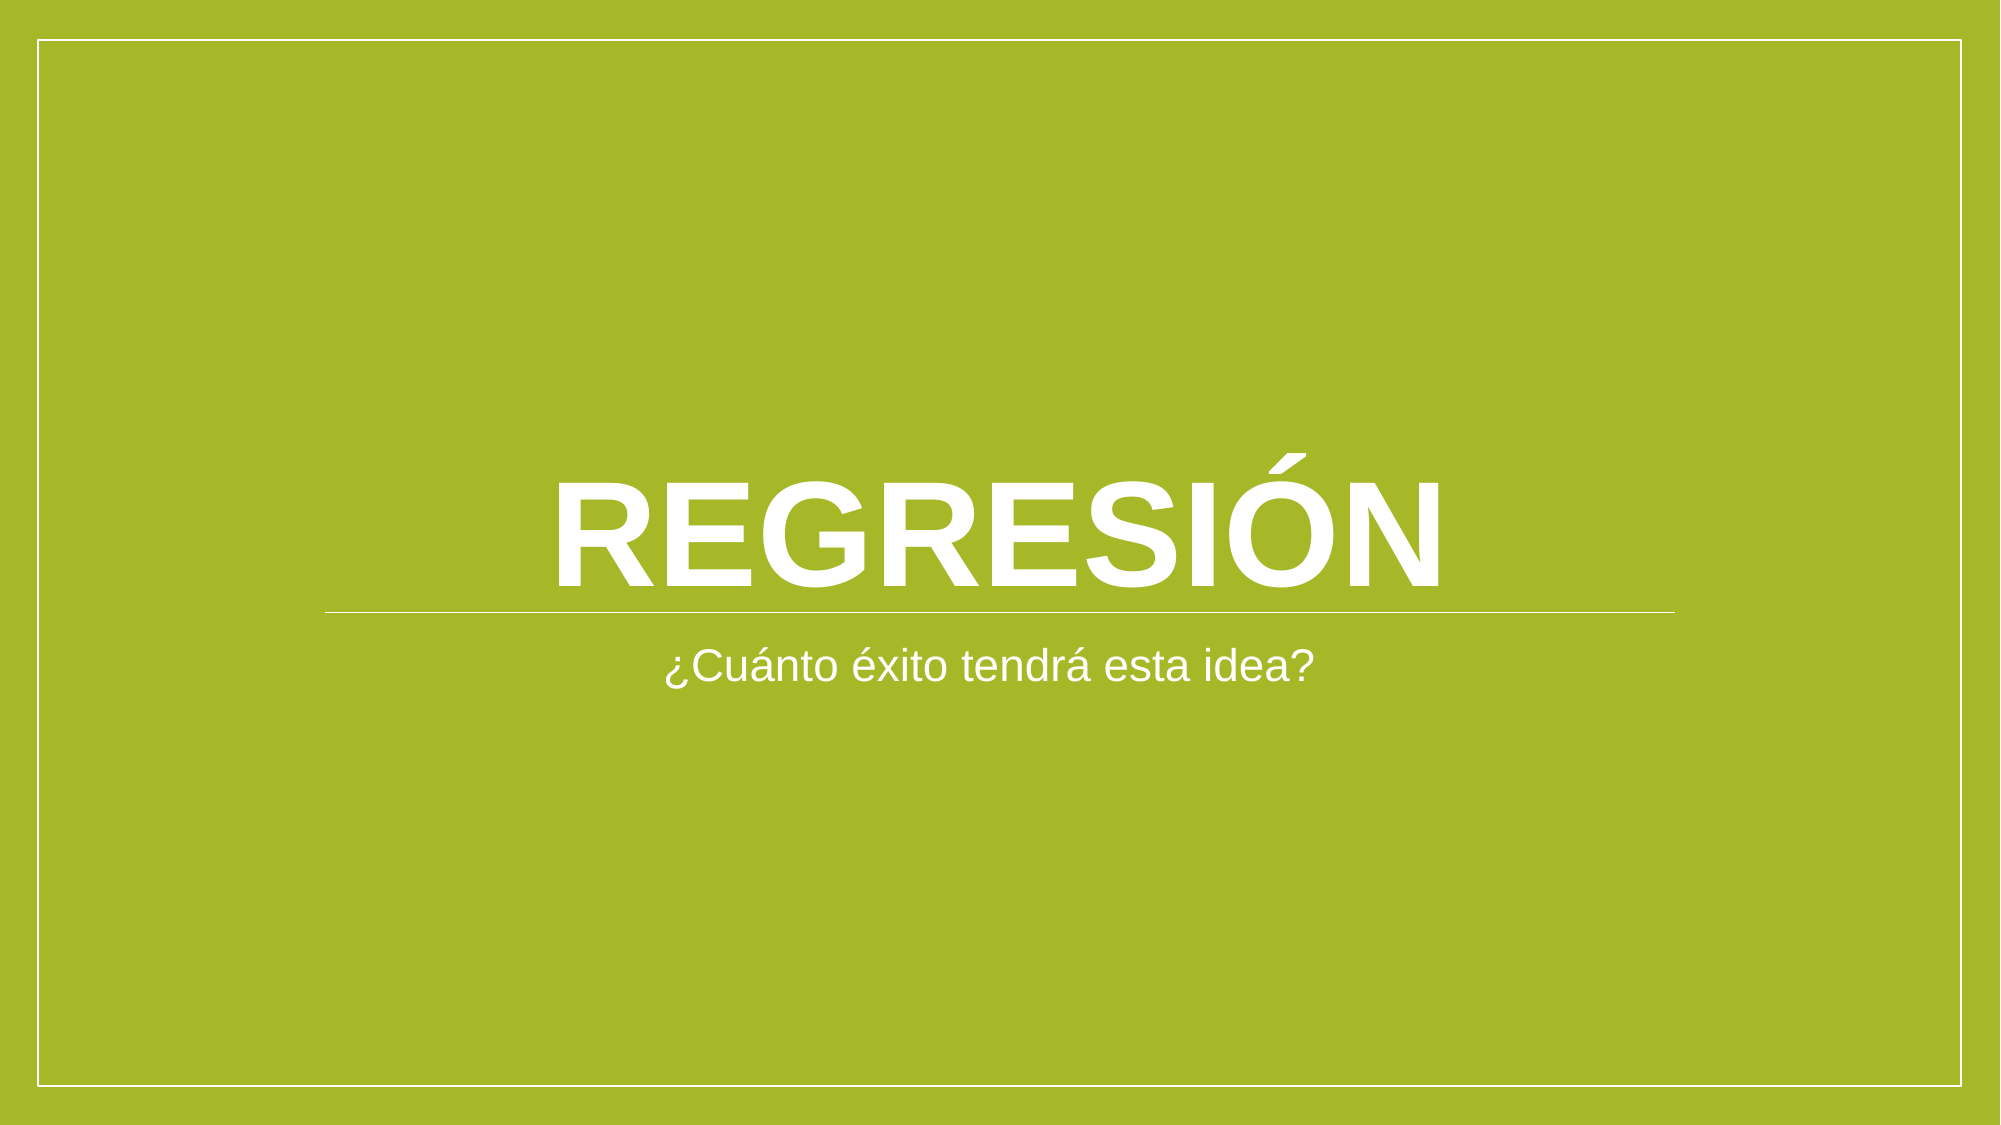

# REGRESión
¿Cuánto éxito tendrá esta idea?